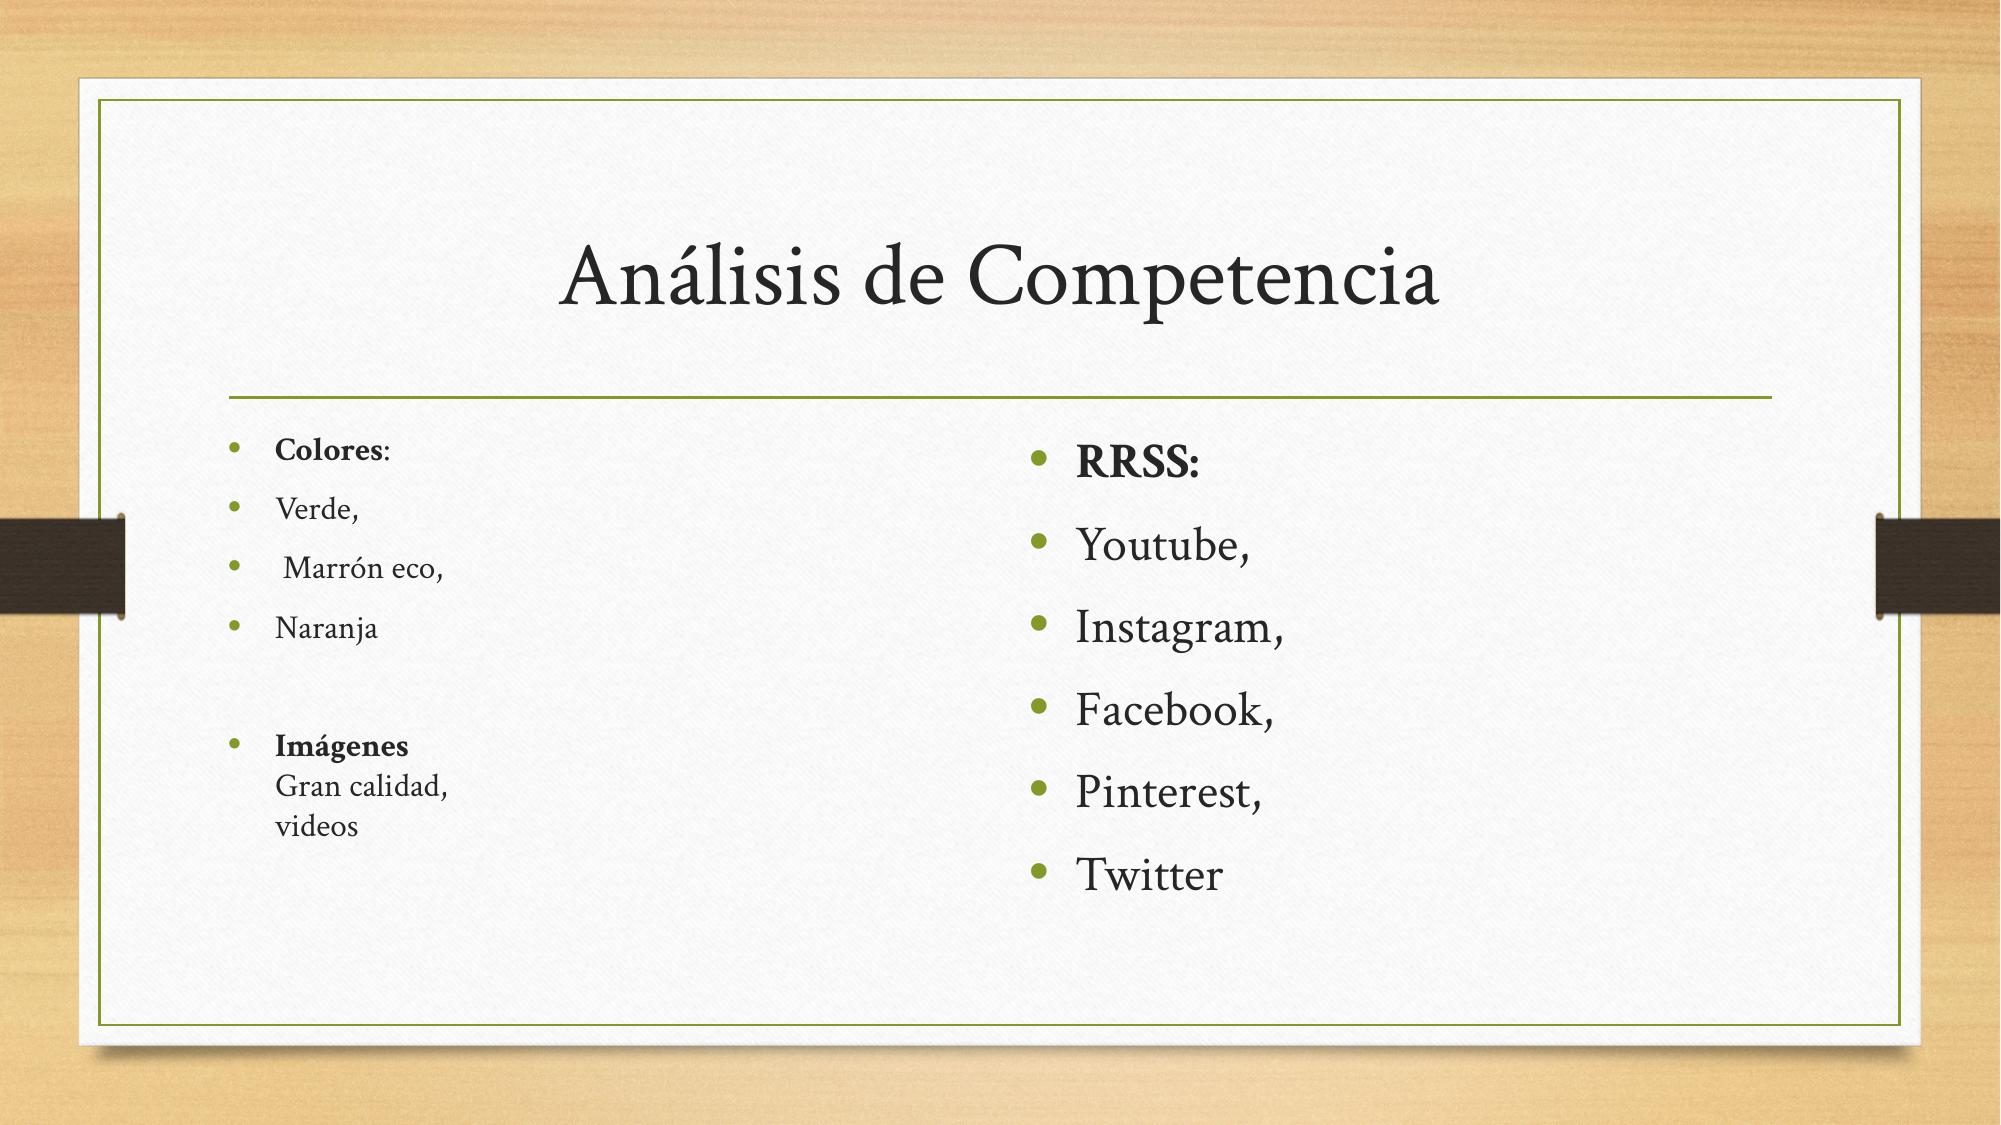

# Análisis de Competencia
Colores:
Verde,
 Marrón eco,
Naranja

Imágenes
Gran calidad,
videos

RRSS:
Youtube,
Instagram,
Facebook,
Pinterest,
Twitter